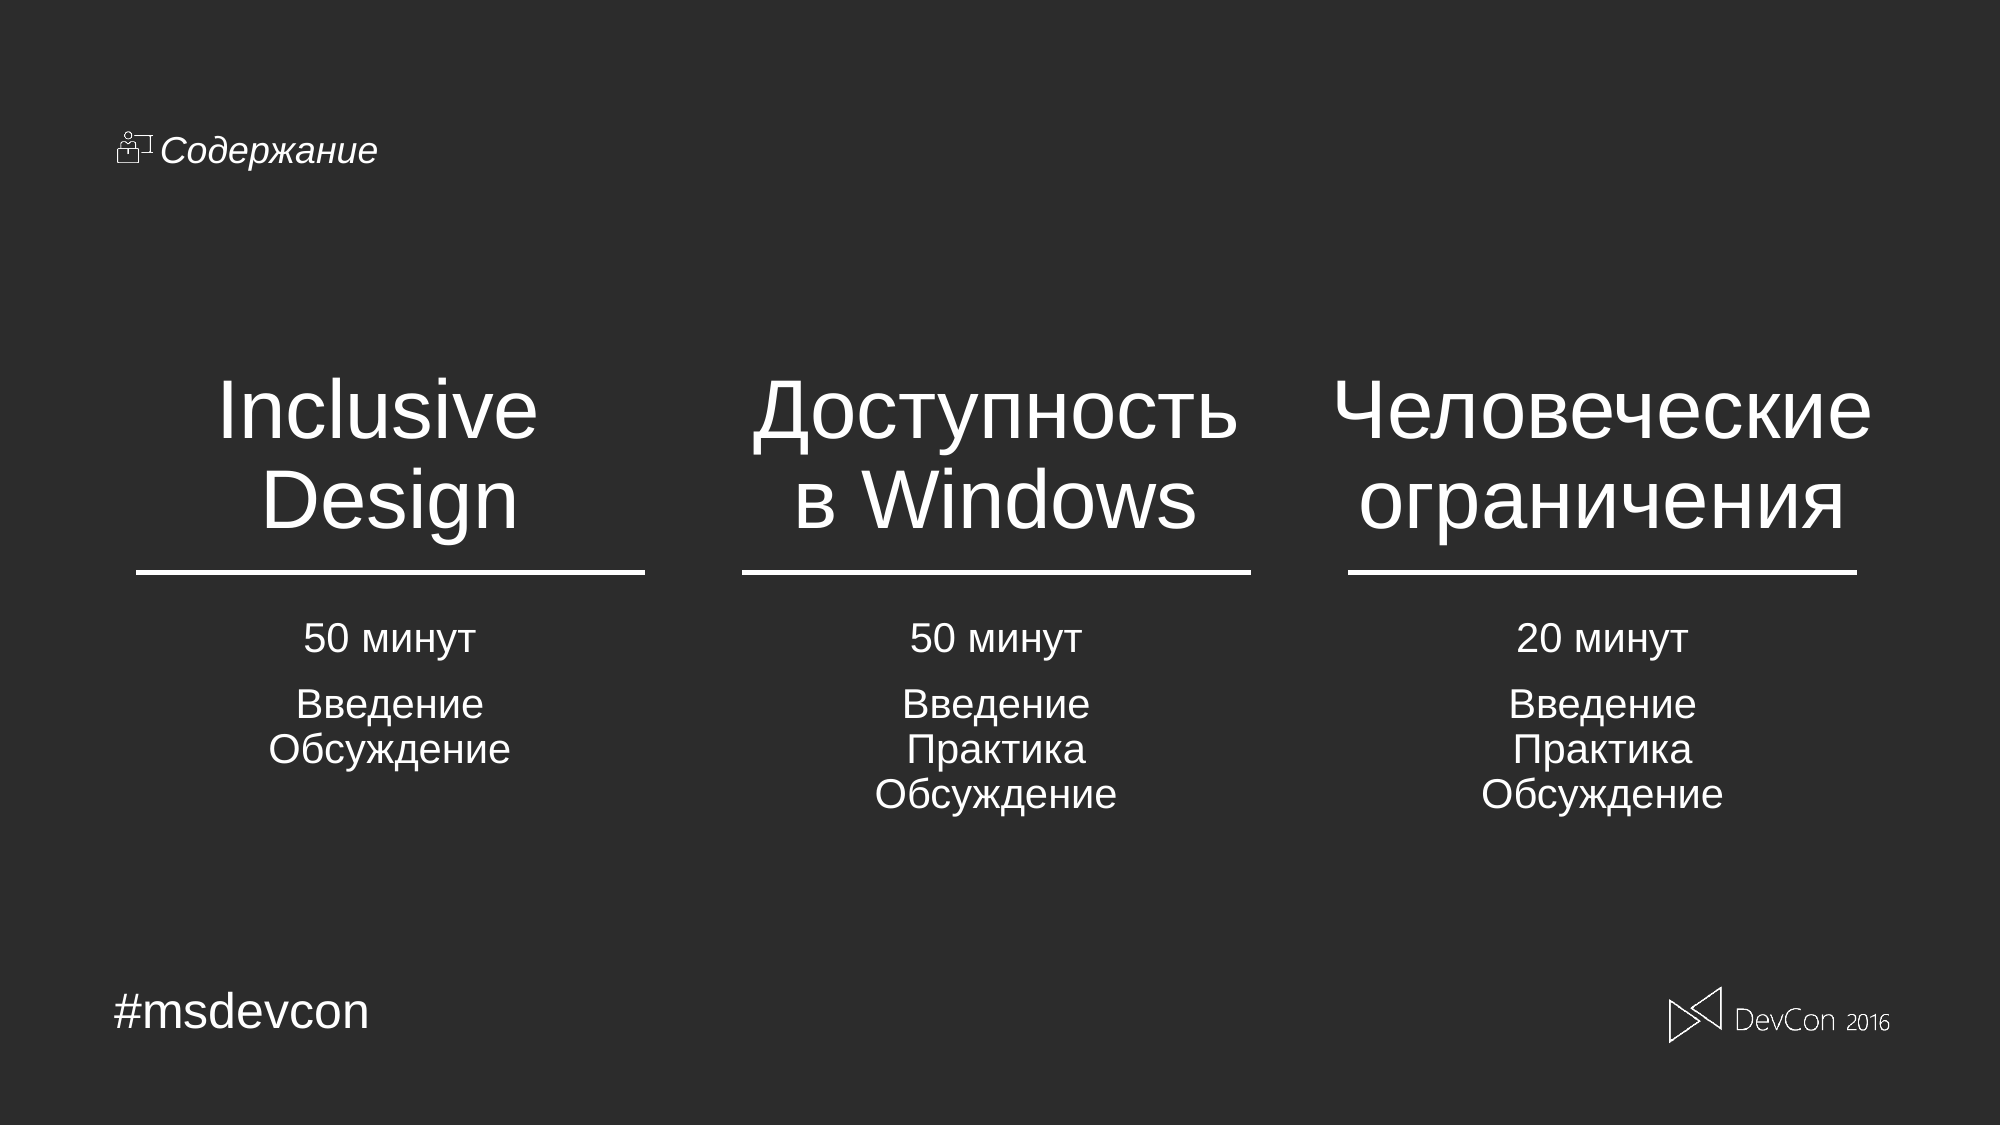

Человеческие ограничения
# Inclusive Design
Доступность
в Windows
50 минут
Введение
Обсуждение
20 минут
Введение
Практика
Обсуждение
50 минут
Введение
Практика
Обсуждение